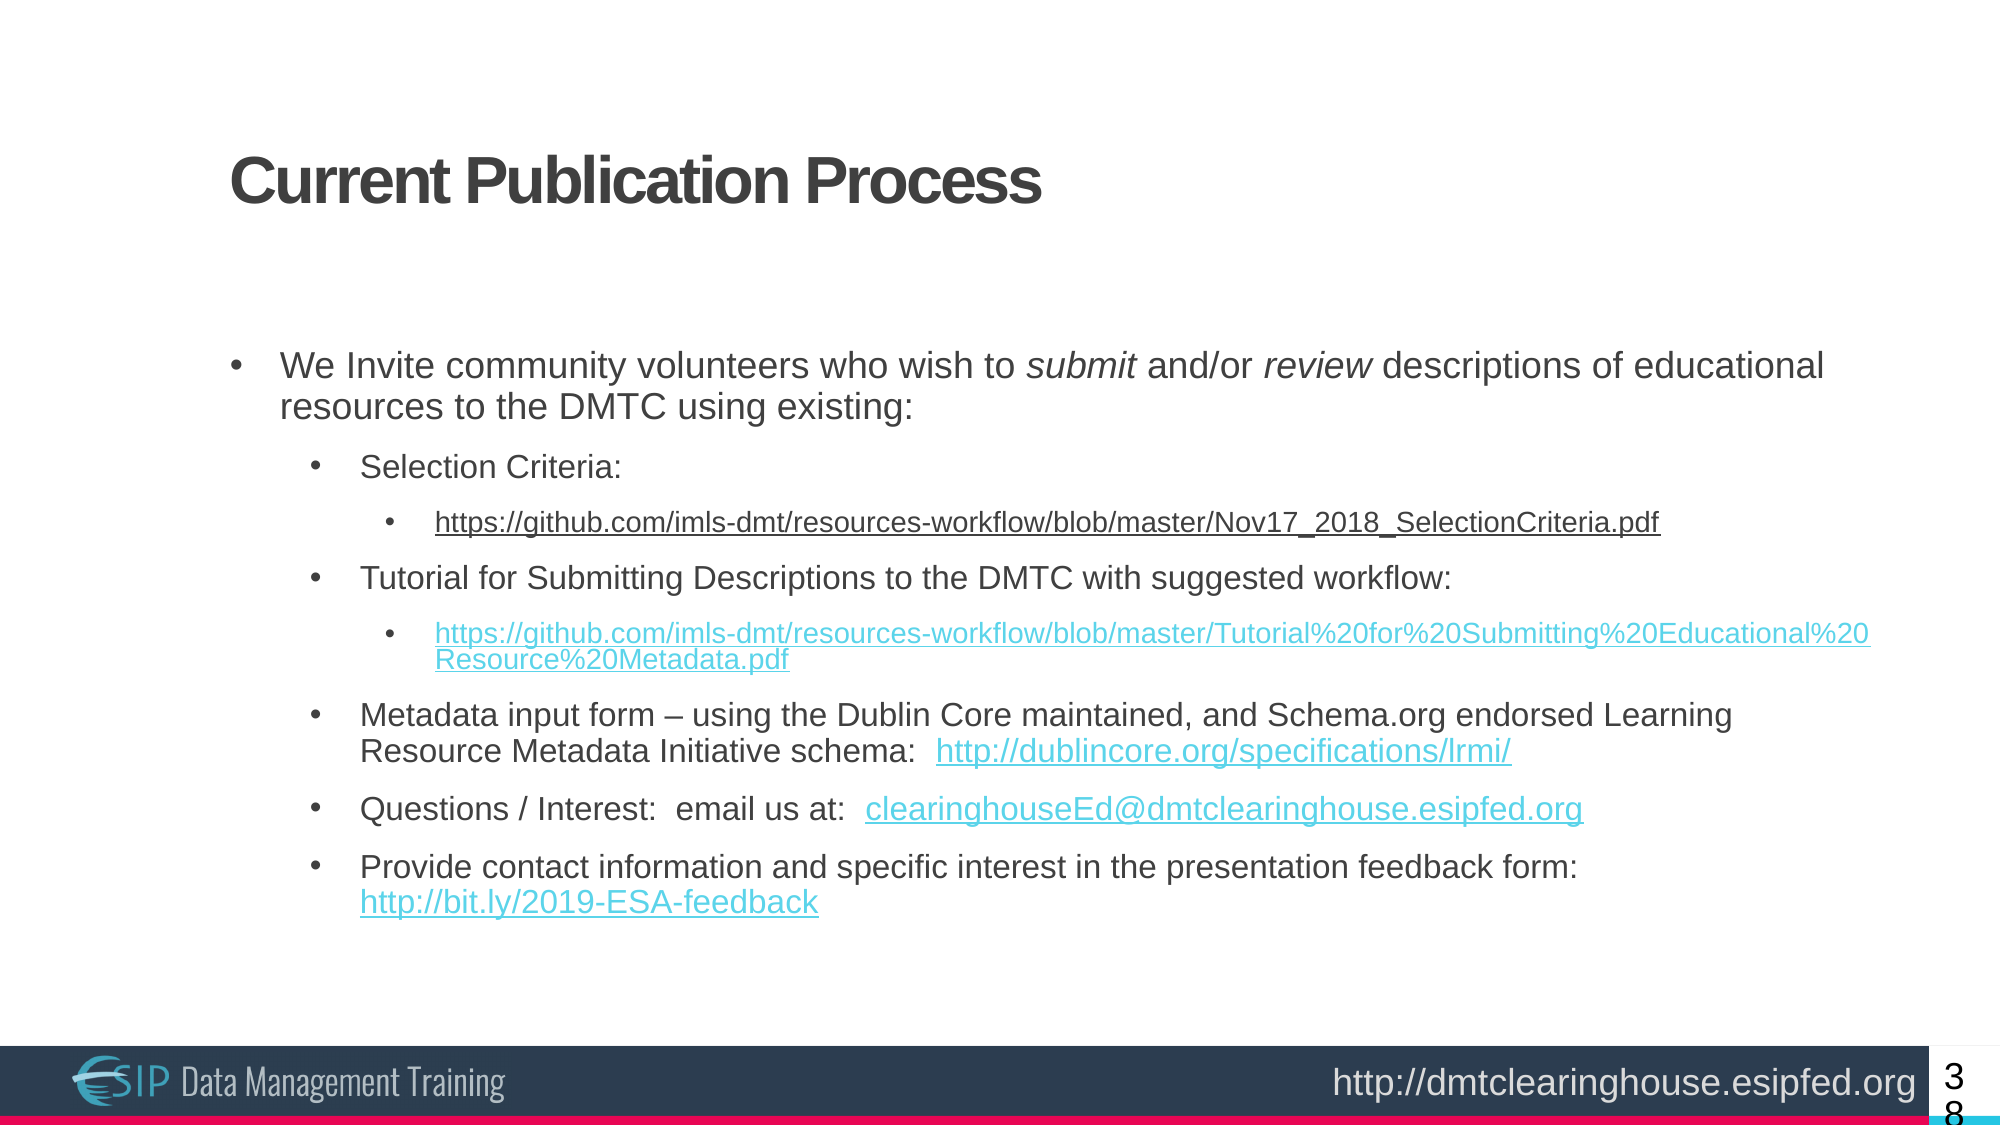

# Current Publication Process
We Invite community volunteers who wish to submit and/or review descriptions of educational resources to the DMTC using existing:
Selection Criteria:
https://github.com/imls-dmt/resources-workflow/blob/master/Nov17_2018_SelectionCriteria.pdf
Tutorial for Submitting Descriptions to the DMTC with suggested workflow:
https://github.com/imls-dmt/resources-workflow/blob/master/Tutorial%20for%20Submitting%20Educational%20Resource%20Metadata.pdf
Metadata input form – using the Dublin Core maintained, and Schema.org endorsed Learning Resource Metadata Initiative schema:  http://dublincore.org/specifications/lrmi/
Questions / Interest:  email us at:  clearinghouseEd@dmtclearinghouse.esipfed.org
Provide contact information and specific interest in the presentation feedback form:
http://bit.ly/2019-ESA-feedback

38
38